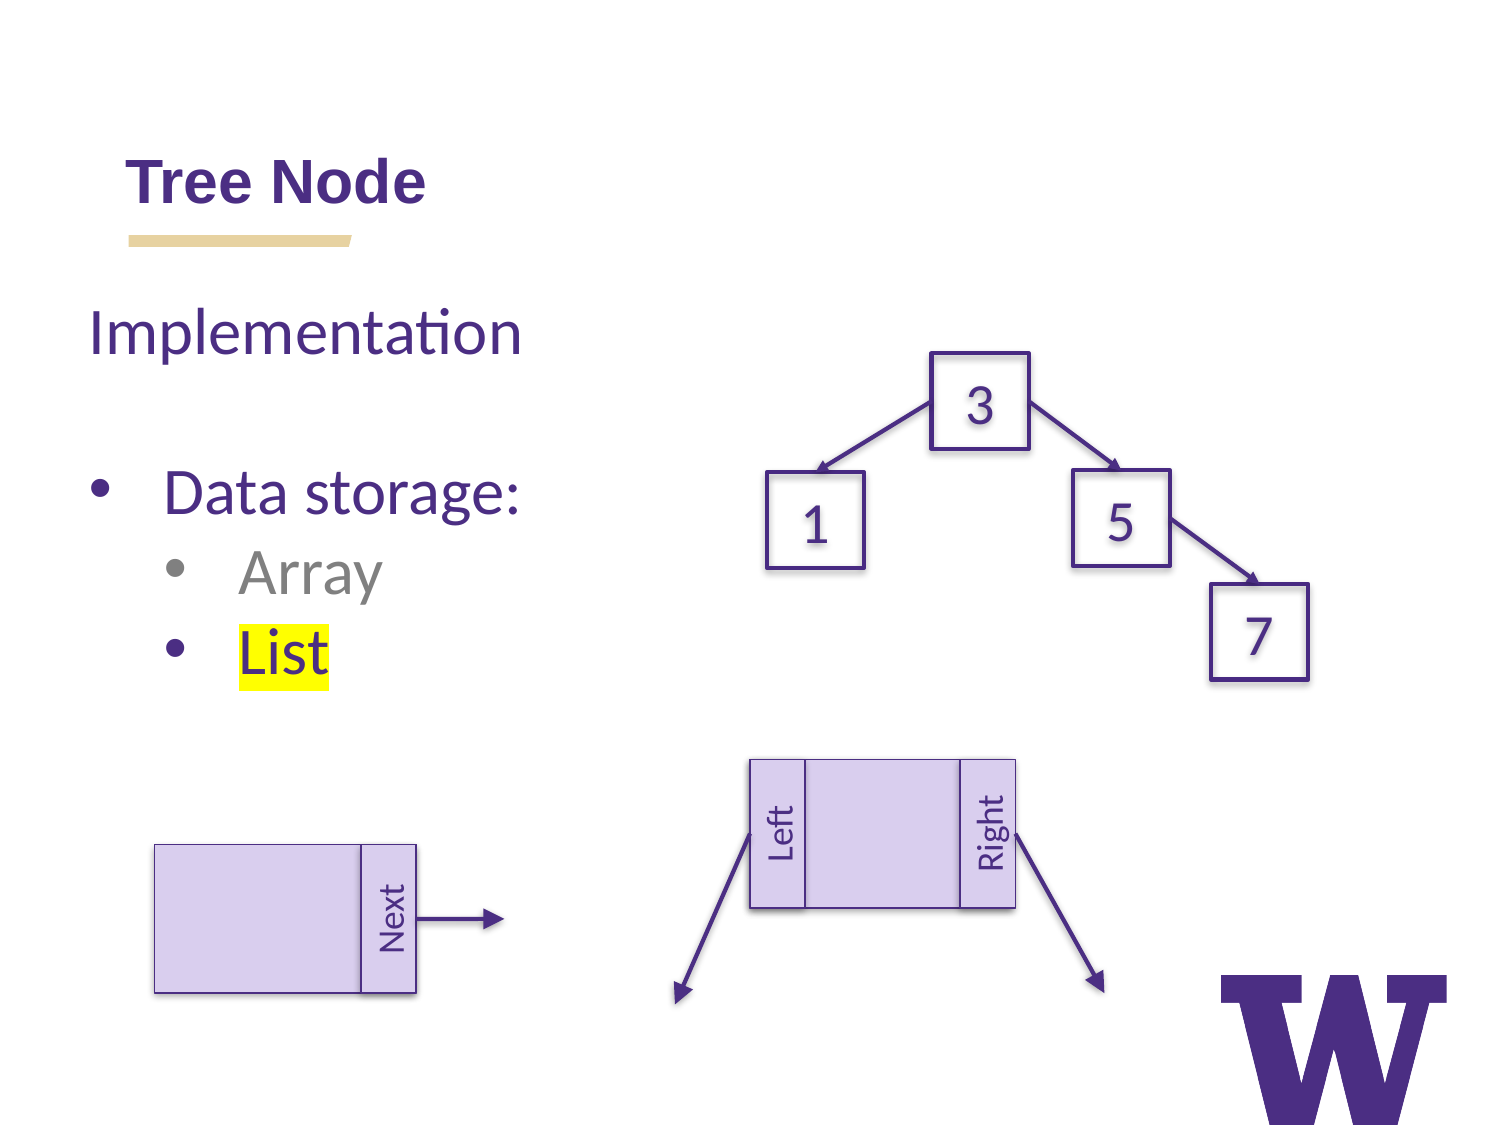

# Tree Node
Implementation

Data storage:
Array
List

3
5
1
7

Left
Right

Next